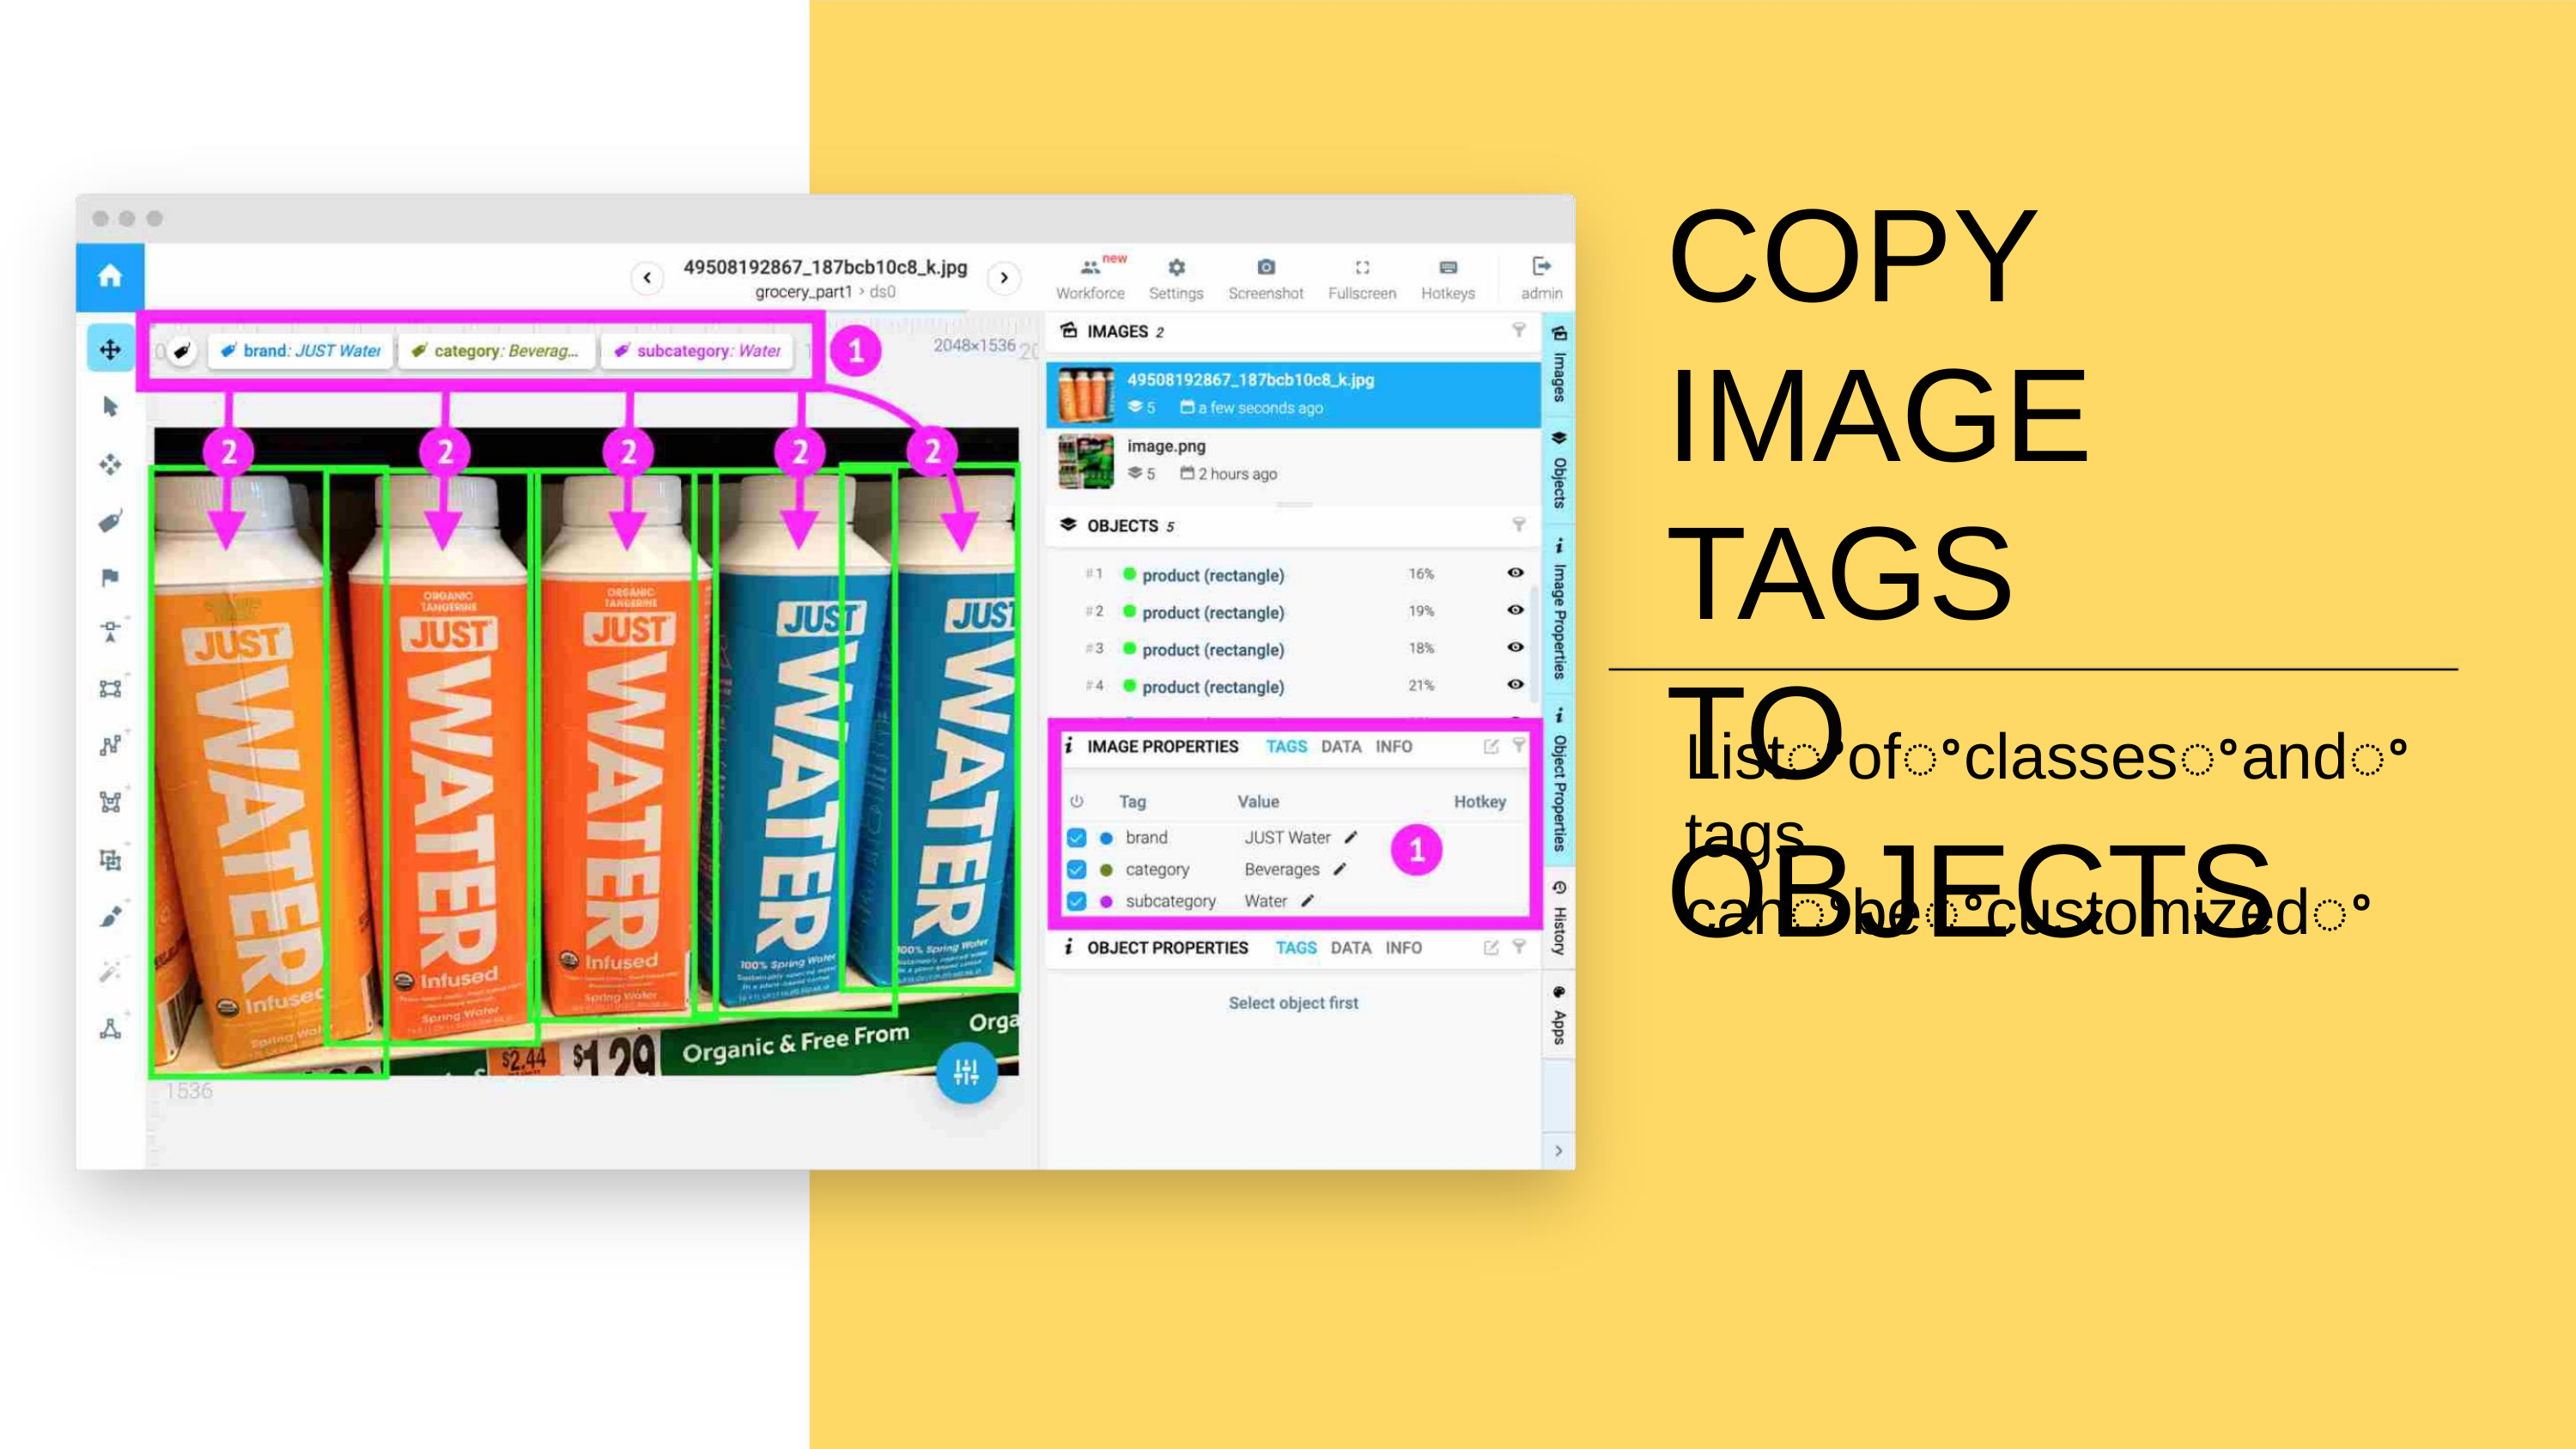

COPY
IMAGE TAGS
TO OBJECTS
Listꢀofꢀclassesꢀandꢀtags
canꢀbeꢀcustomizedꢀ